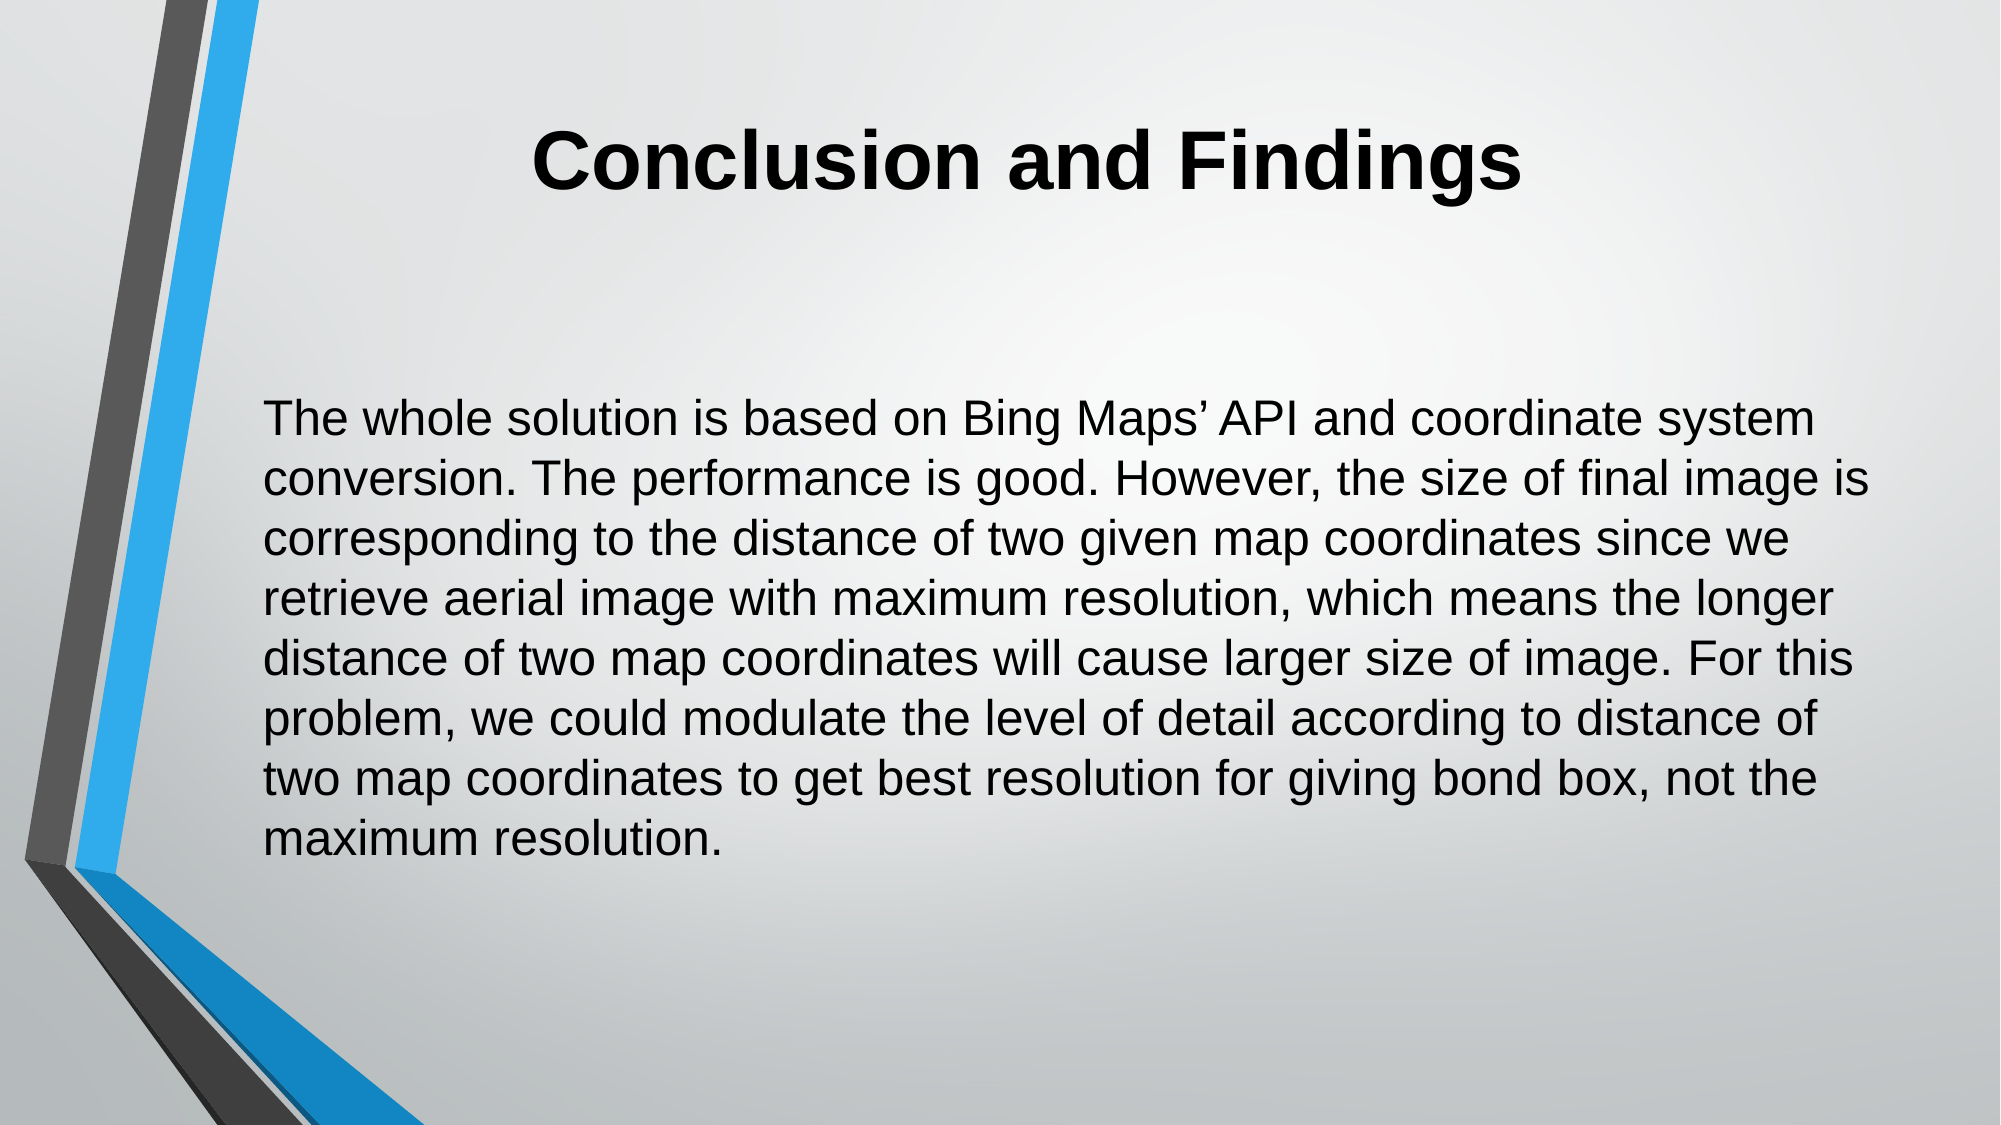

Conclusion and Findings
The whole solution is based on Bing Maps’ API and coordinate system conversion. The performance is good. However, the size of final image is corresponding to the distance of two given map coordinates since we retrieve aerial image with maximum resolution, which means the longer distance of two map coordinates will cause larger size of image. For this problem, we could modulate the level of detail according to distance of two map coordinates to get best resolution for giving bond box, not the maximum resolution.